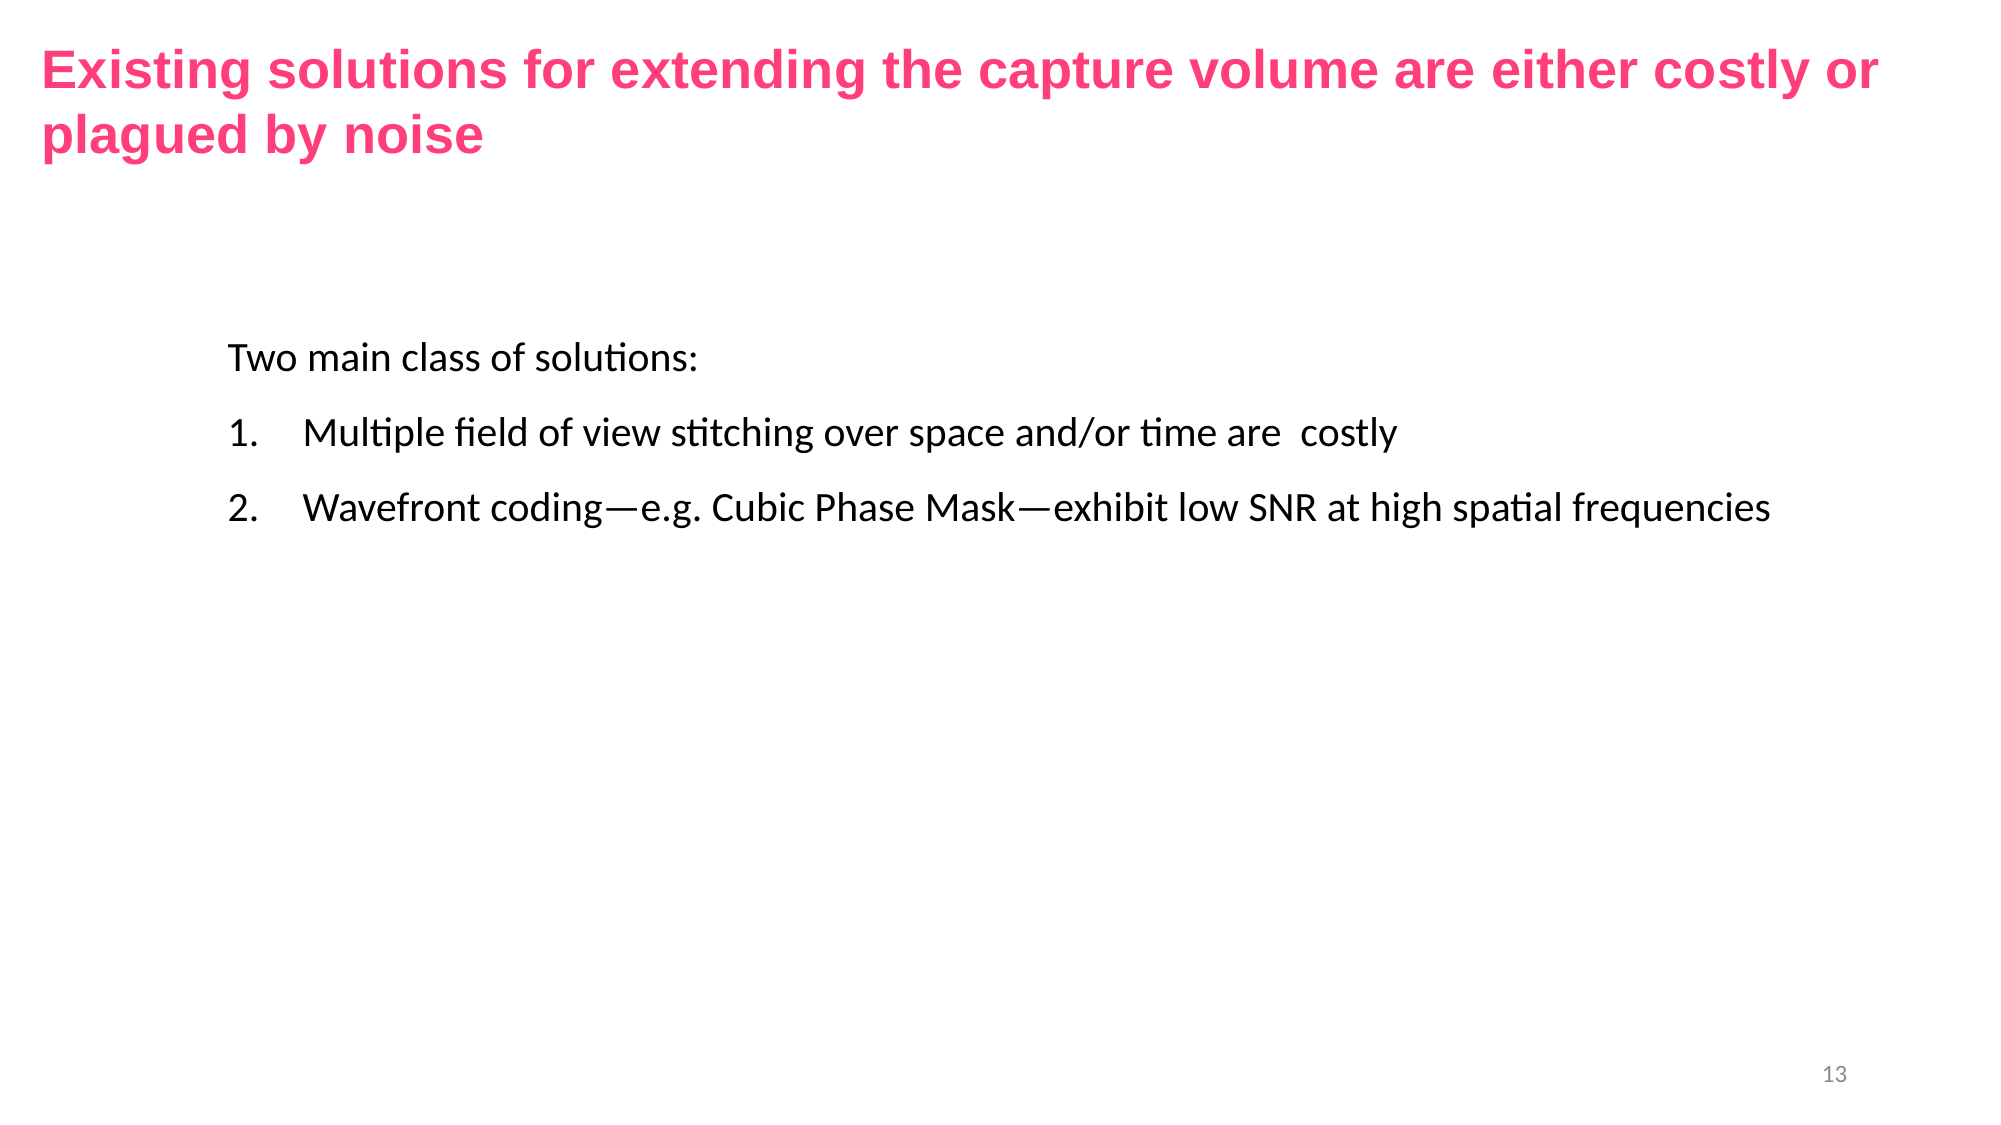

Existing solutions for extending the capture volume are either costly or plagued by noise
Two main class of solutions:
Multiple field of view stitching over space and/or time are  costly
Wavefront coding—e.g. Cubic Phase Mask—exhibit low SNR at high spatial frequencies
13